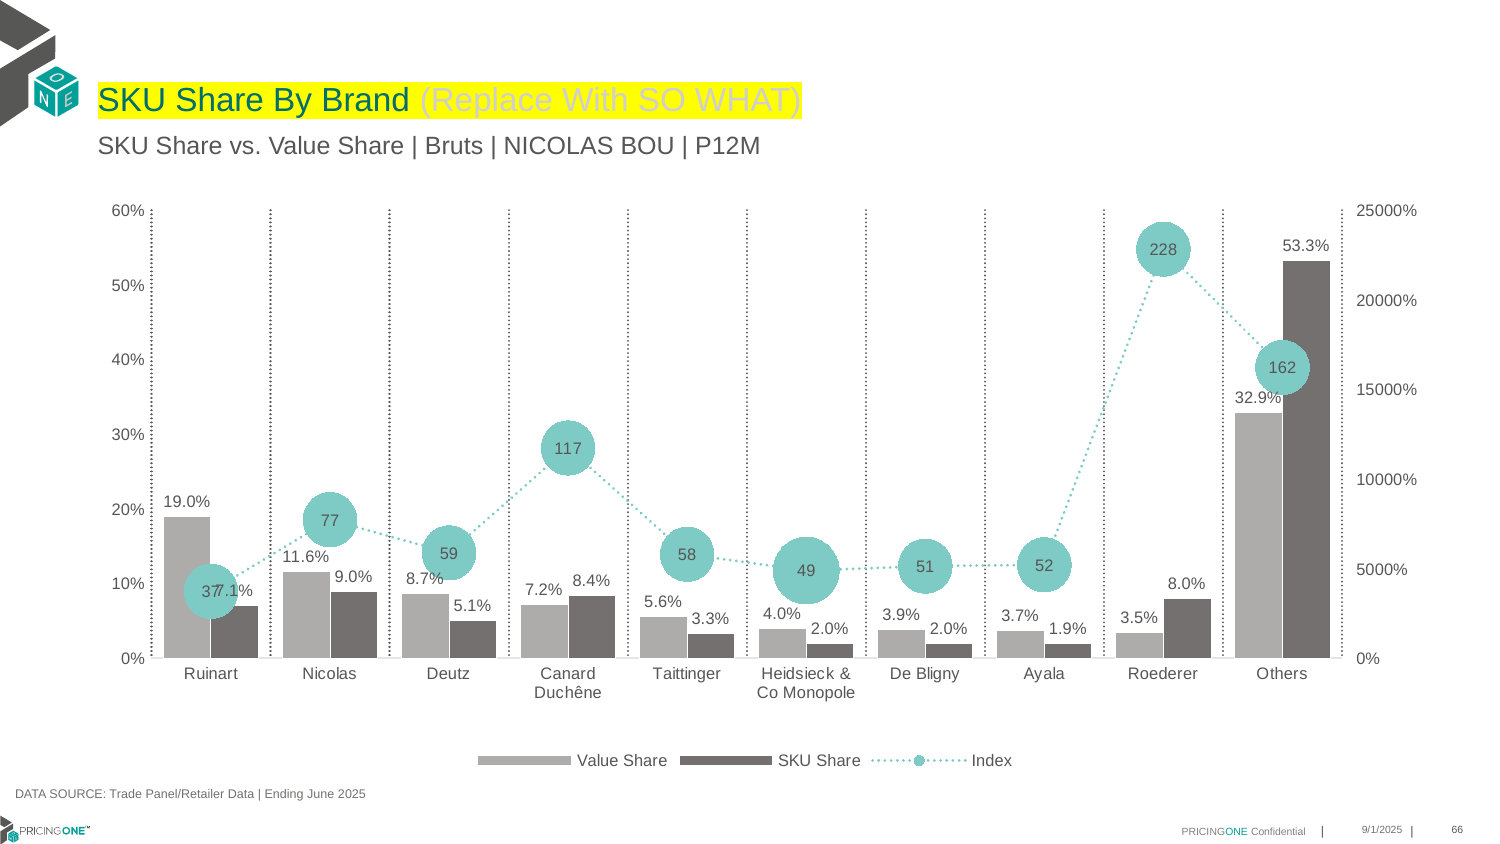

# SKU Share By Brand (Replace With SO WHAT)
SKU Share vs. Value Share | Bruts | NICOLAS BOU | P12M

### Chart

| Category | Value Share | SKU Share | Index |
|---|---|---|---|
| Ruinart | 0.18968565676377816 | 0.07071799307958475 | 37.28167658330235 |
| Nicolas | 0.11584540743918942 | 0.08953287197231831 | 77.286509626475 |
| Deutz | 0.08686755338460016 | 0.05103806228373701 | 58.75388484555272 |
| Canard Duchêne | 0.07187884560075061 | 0.0843425605536332 | 117.33989305019172 |
| Taittinger | 0.056305488629987785 | 0.03265570934256055 | 57.99738202639168 |
| Heidsieck & Co Monopole | 0.04022292107707468 | 0.019679930795847747 | 48.92715463935923 |
| De Bligny | 0.038733008633005335 | 0.019896193771626294 | 51.36754017779106 |
| Ayala | 0.036903622467502464 | 0.019247404844290654 | 52.155868604064615 |
| Roederer | 0.03486206522610364 | 0.07958477508650517 | 228.2847403627555 |
| Others | 0.3286954307780077 | 0.5333044982698961 | 162.24883230277575 |
DATA SOURCE: Trade Panel/Retailer Data | Ending June 2025

9/1/2025
66